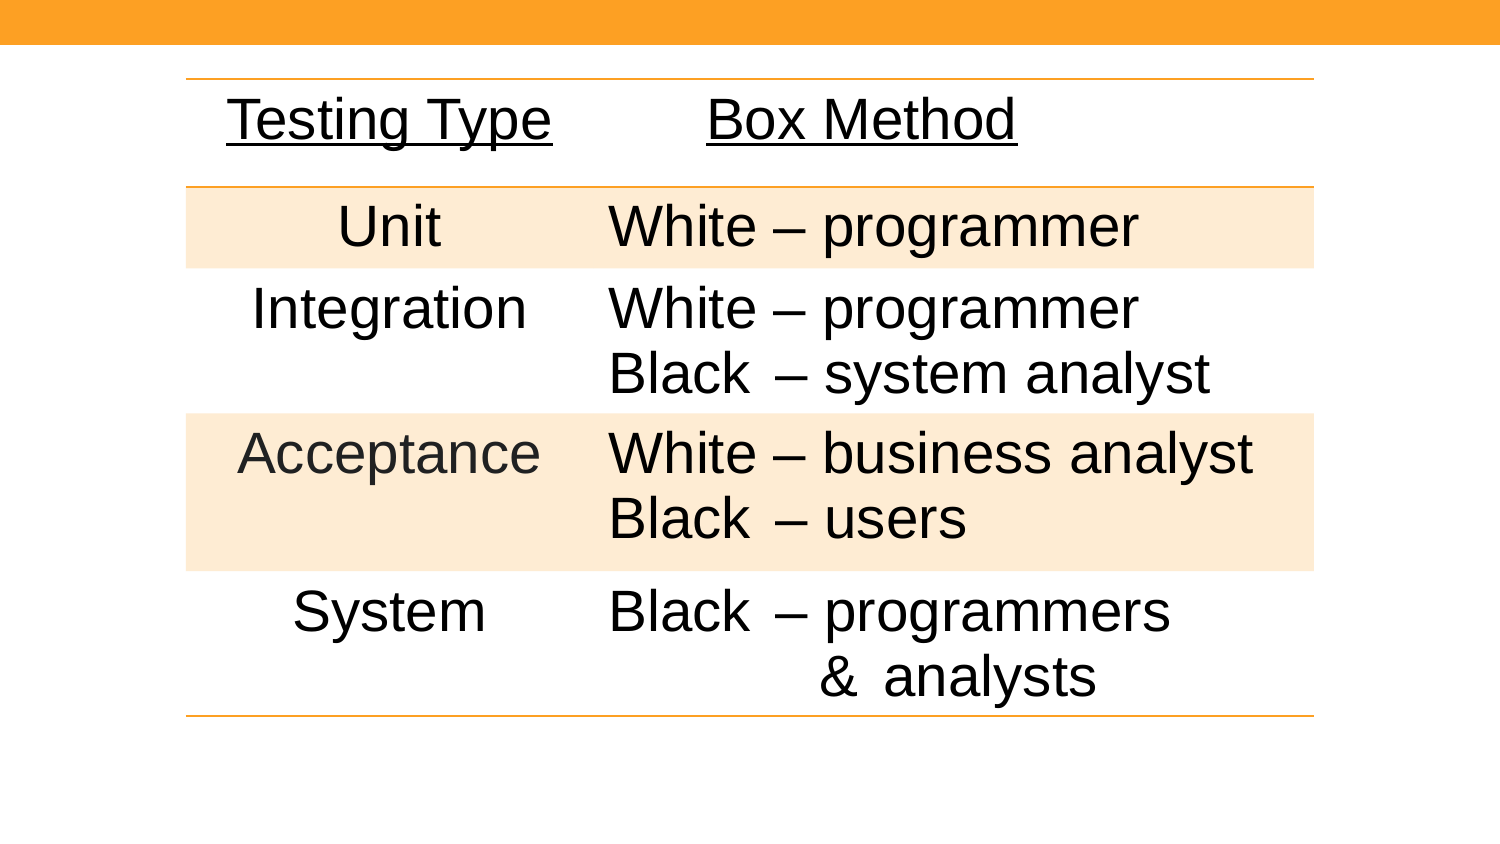

| Testing Type | Box Method |
| --- | --- |
| Unit | White – programmer |
| Integration | White – programmer Black – system analyst |
| Acceptance | White – business analyst Black – users |
| System | Black – programmers & analysts |